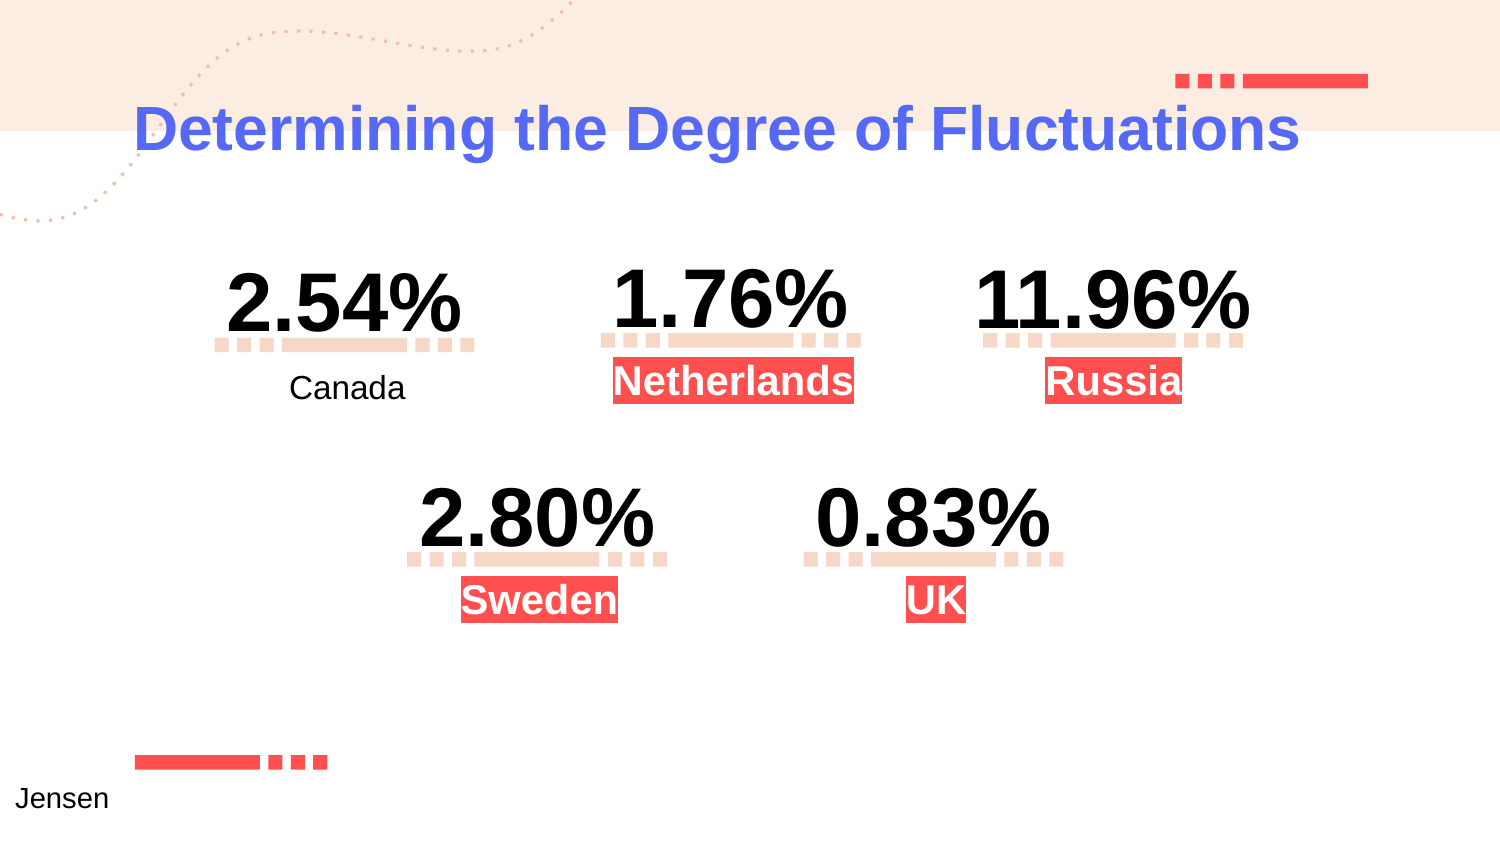

# Determining the Degree of Fluctuations
1.76%
2.54%
11.96%

Netherlands
Russia
Canada
2.80%
0.83%

Sweden
UK
Jensen